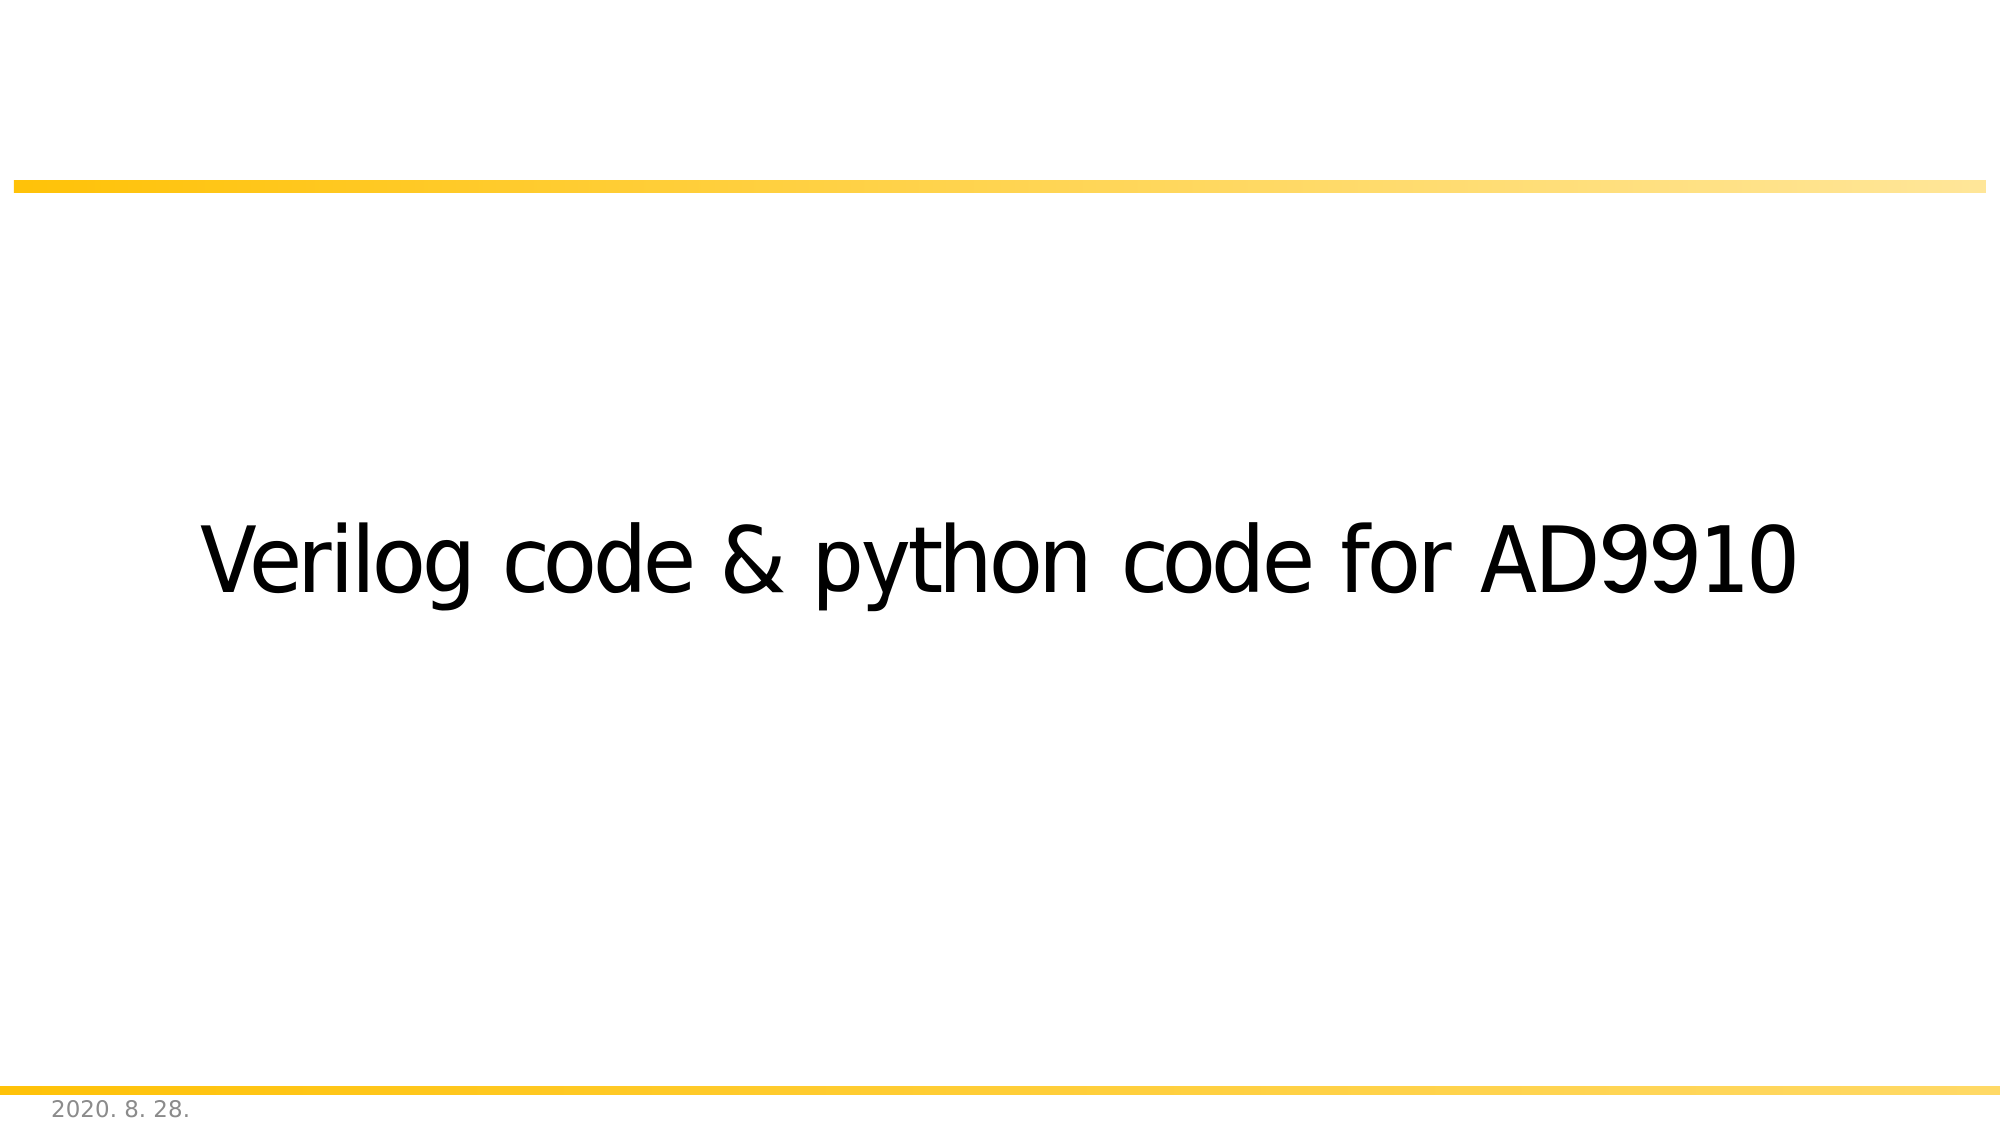

# Verilog code & python code for AD9910
2020. 8. 28.